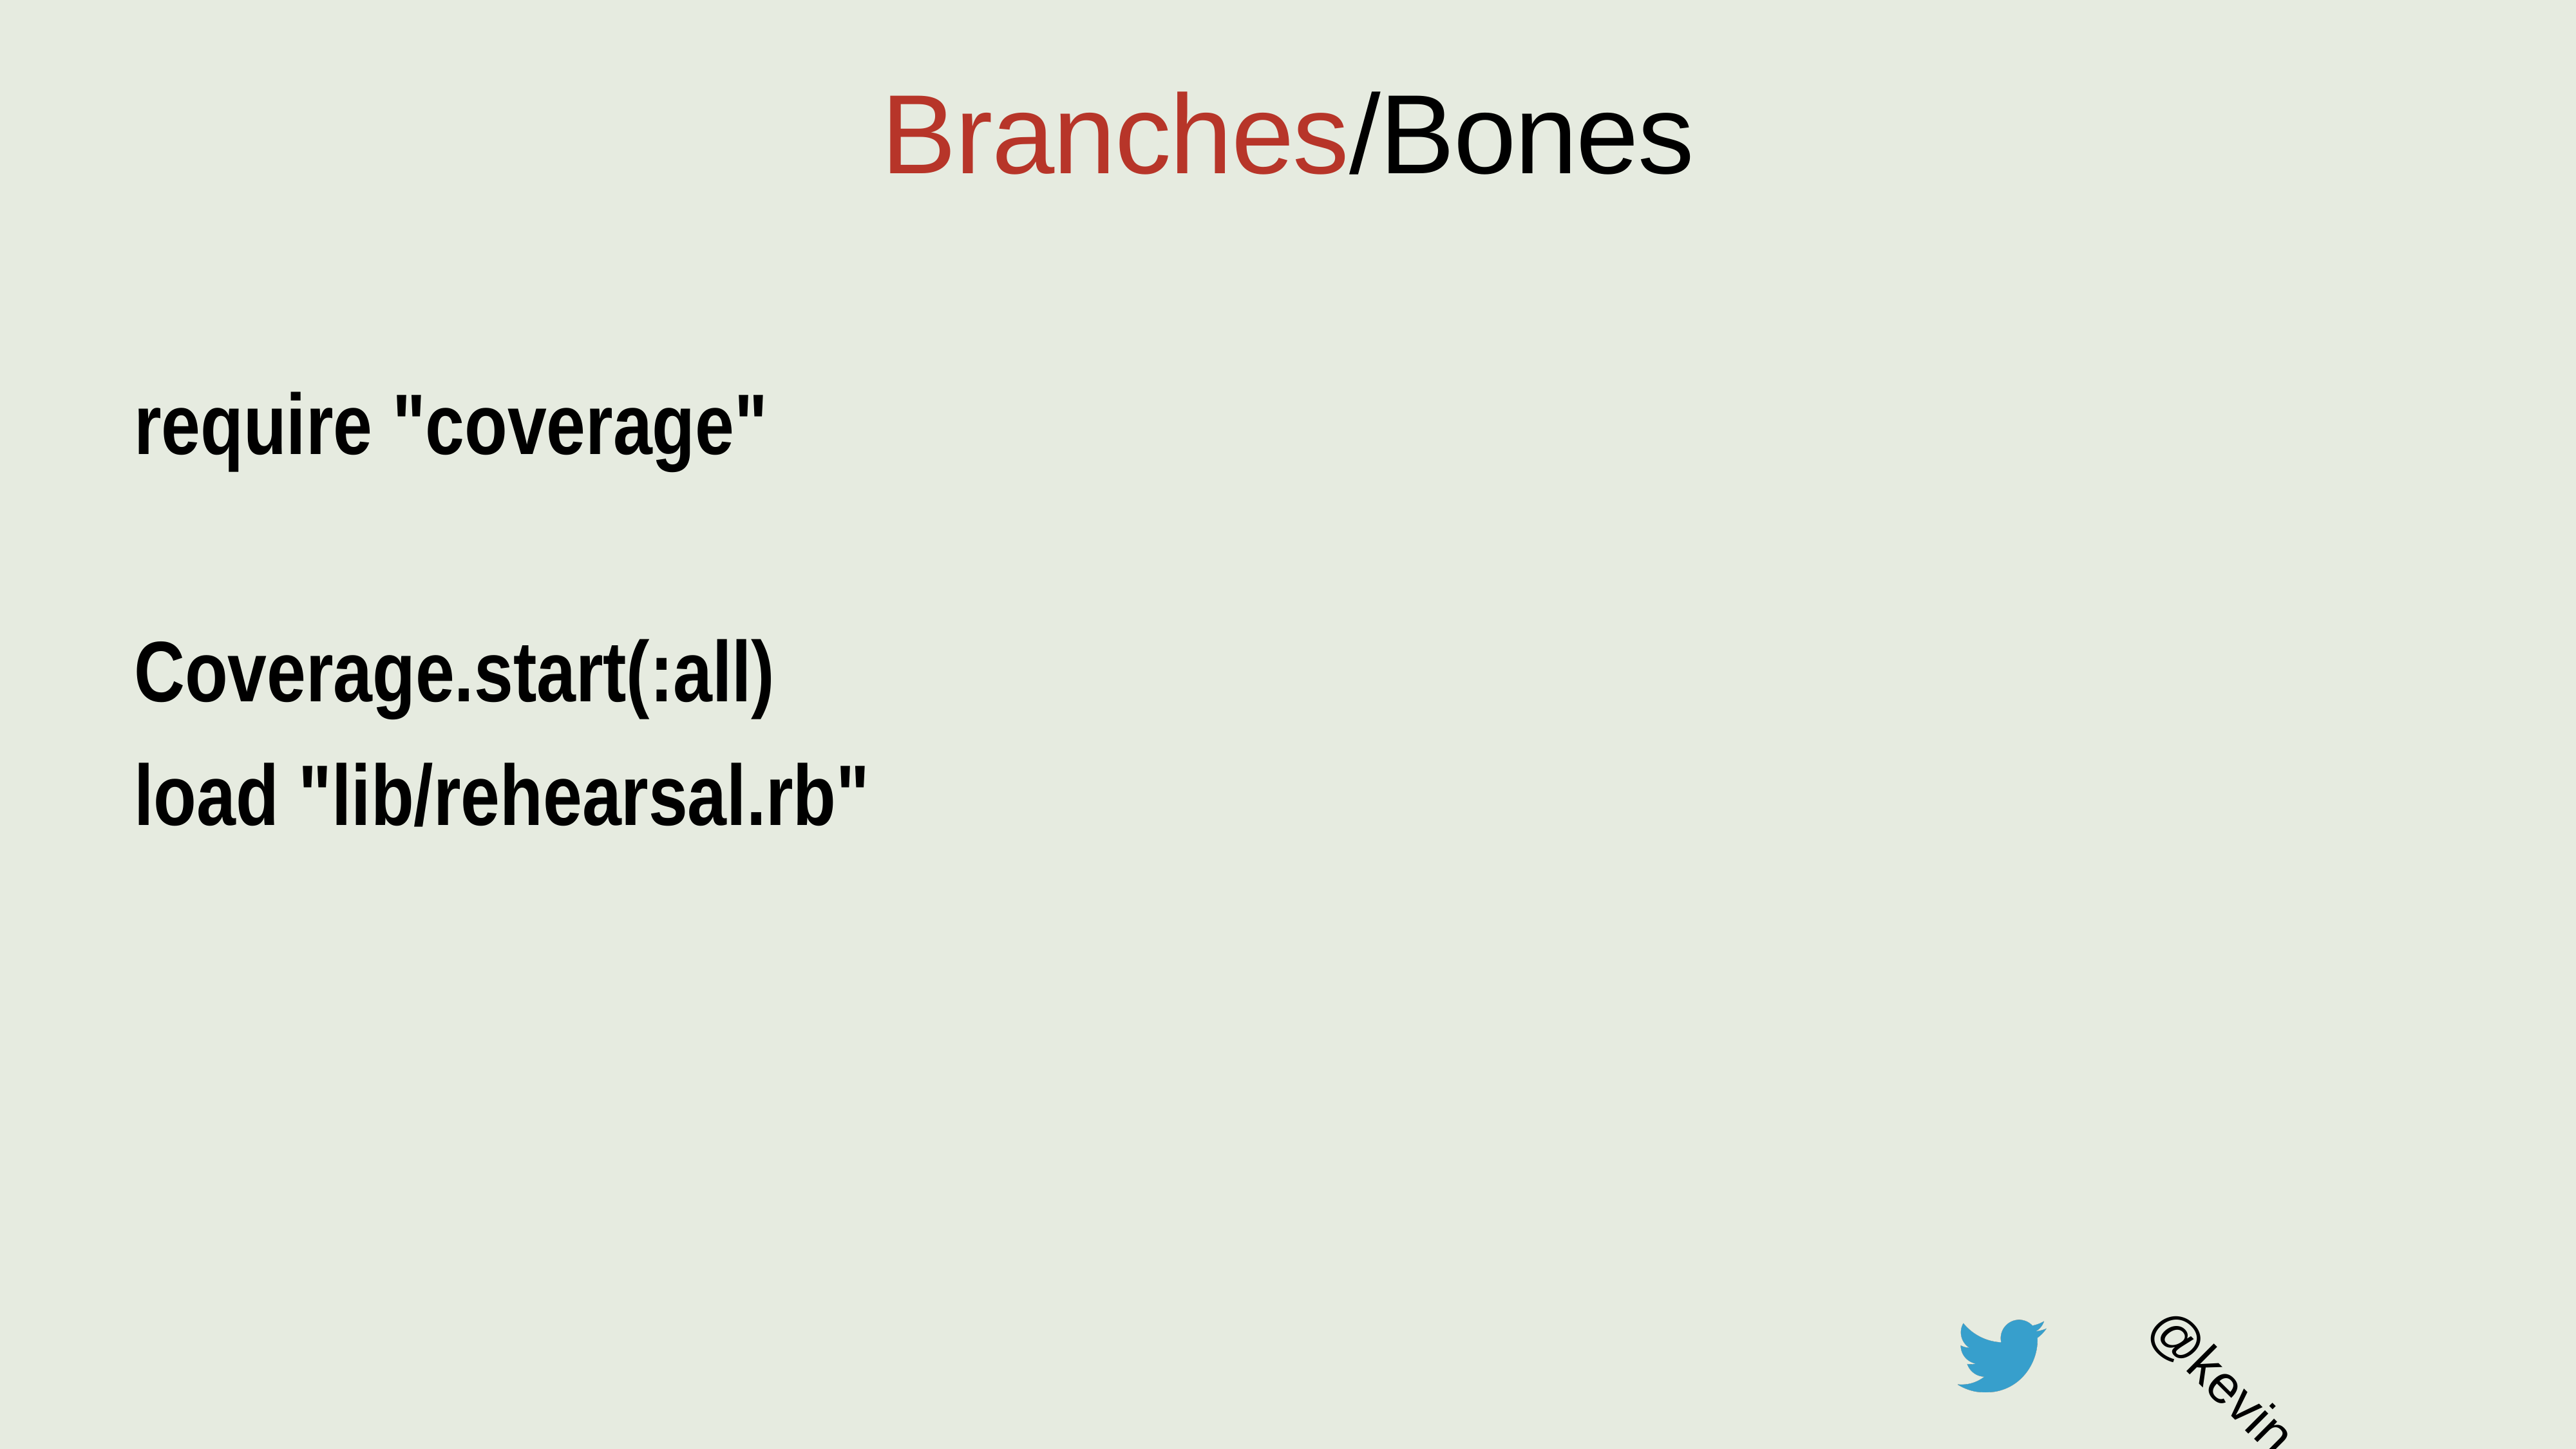

# Branches/Bones
require "coverage"

Coverage.start(:all)
load "lib/rehearsal.rb"